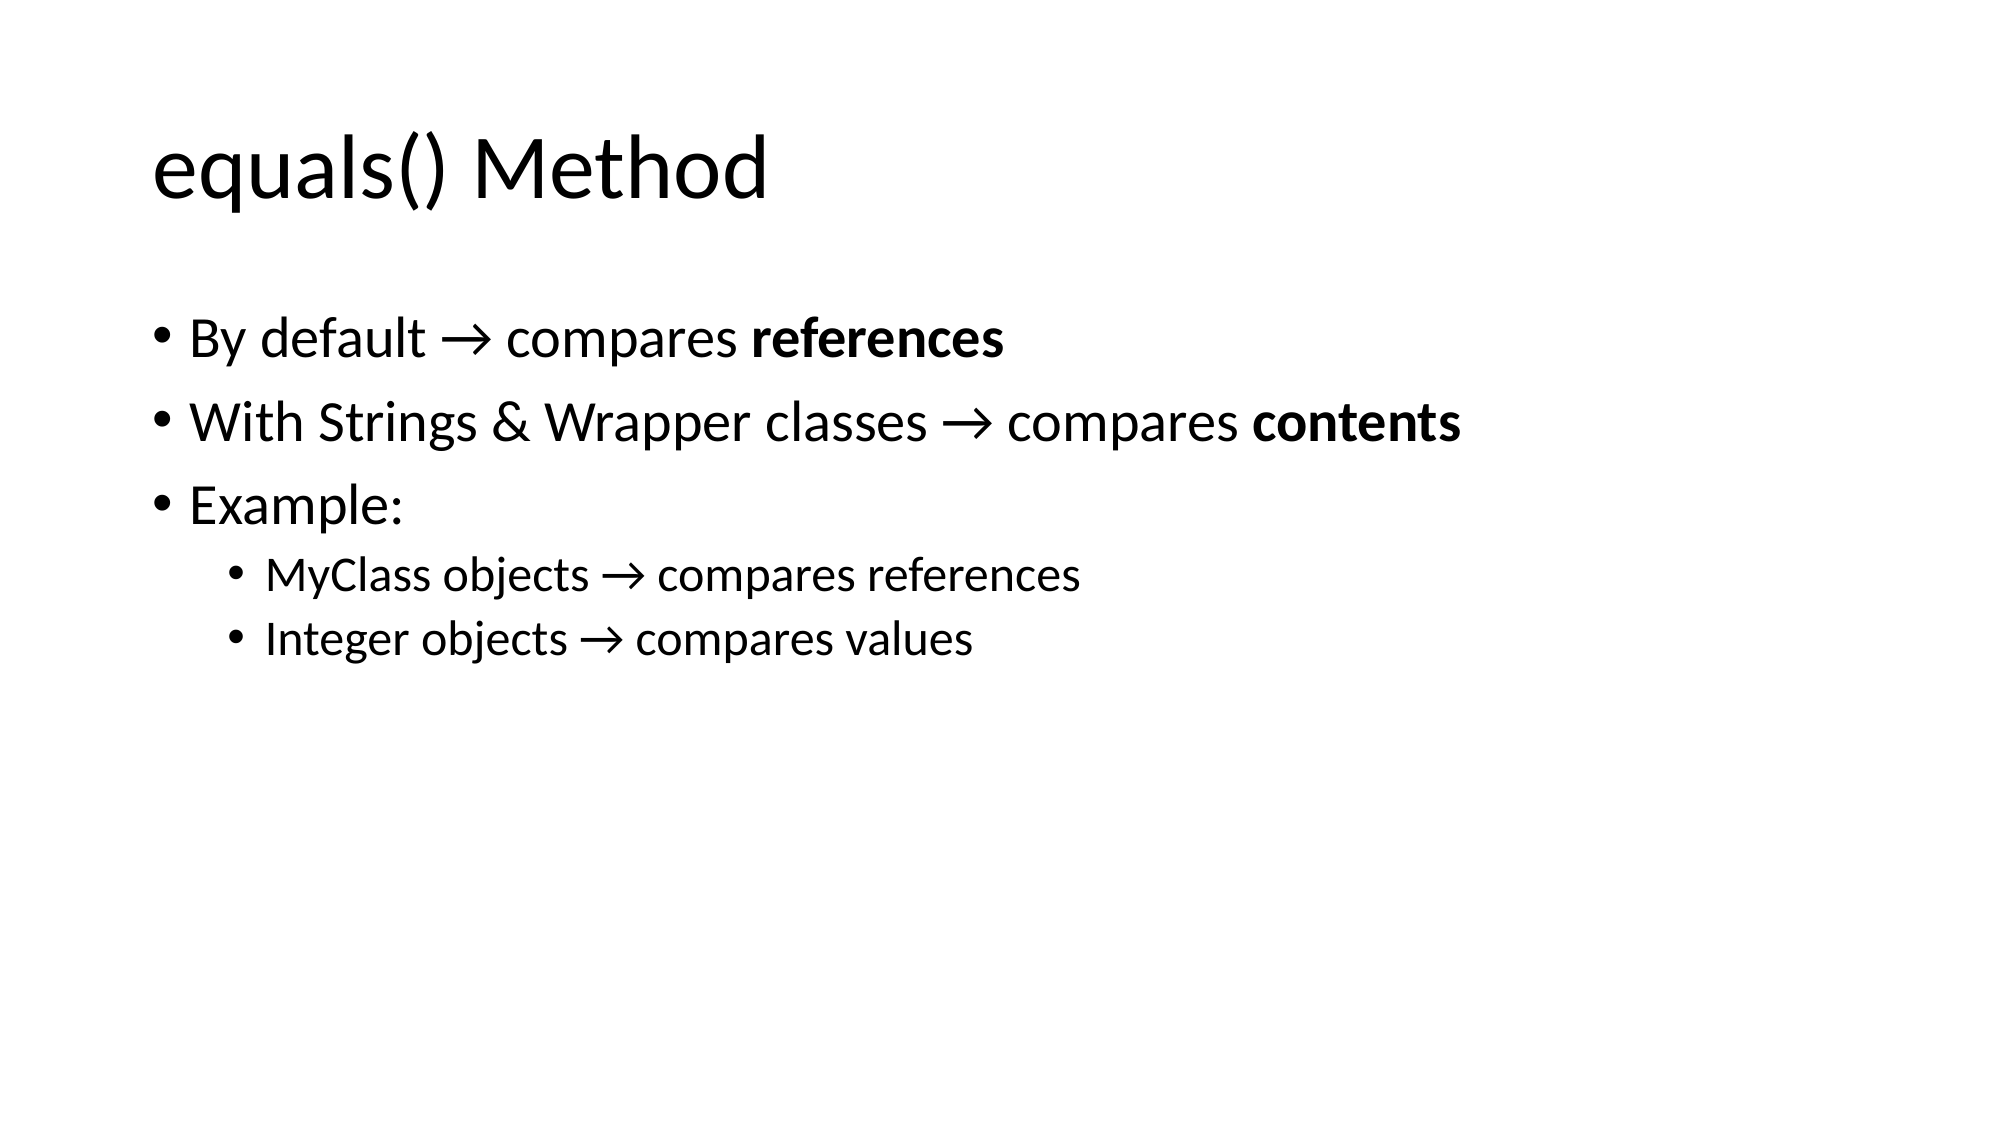

# equals() Method
By default → compares references
With Strings & Wrapper classes → compares contents
Example:
MyClass objects → compares references
Integer objects → compares values